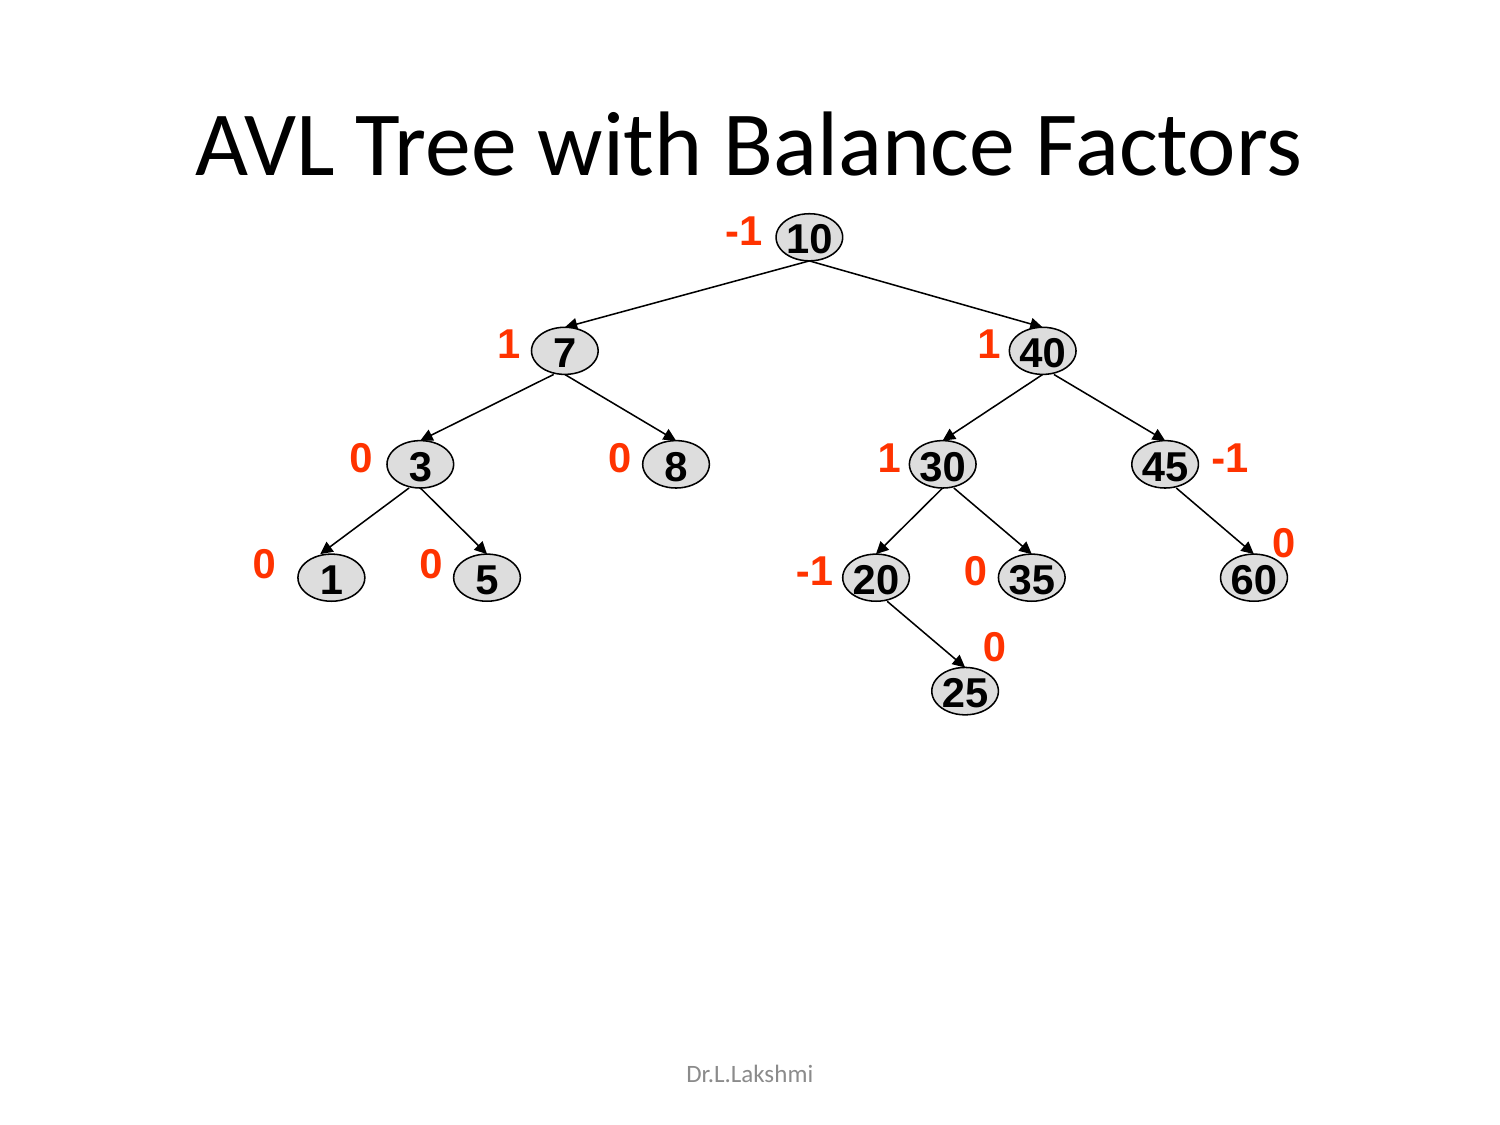

# AVL Tree with Balance Factors
-1
1
1
0
0
1
-1
0
0
0
-1
0
0
10

7
40

3
8
30
45

1
5
20
35
60

25
Dr.L.Lakshmi